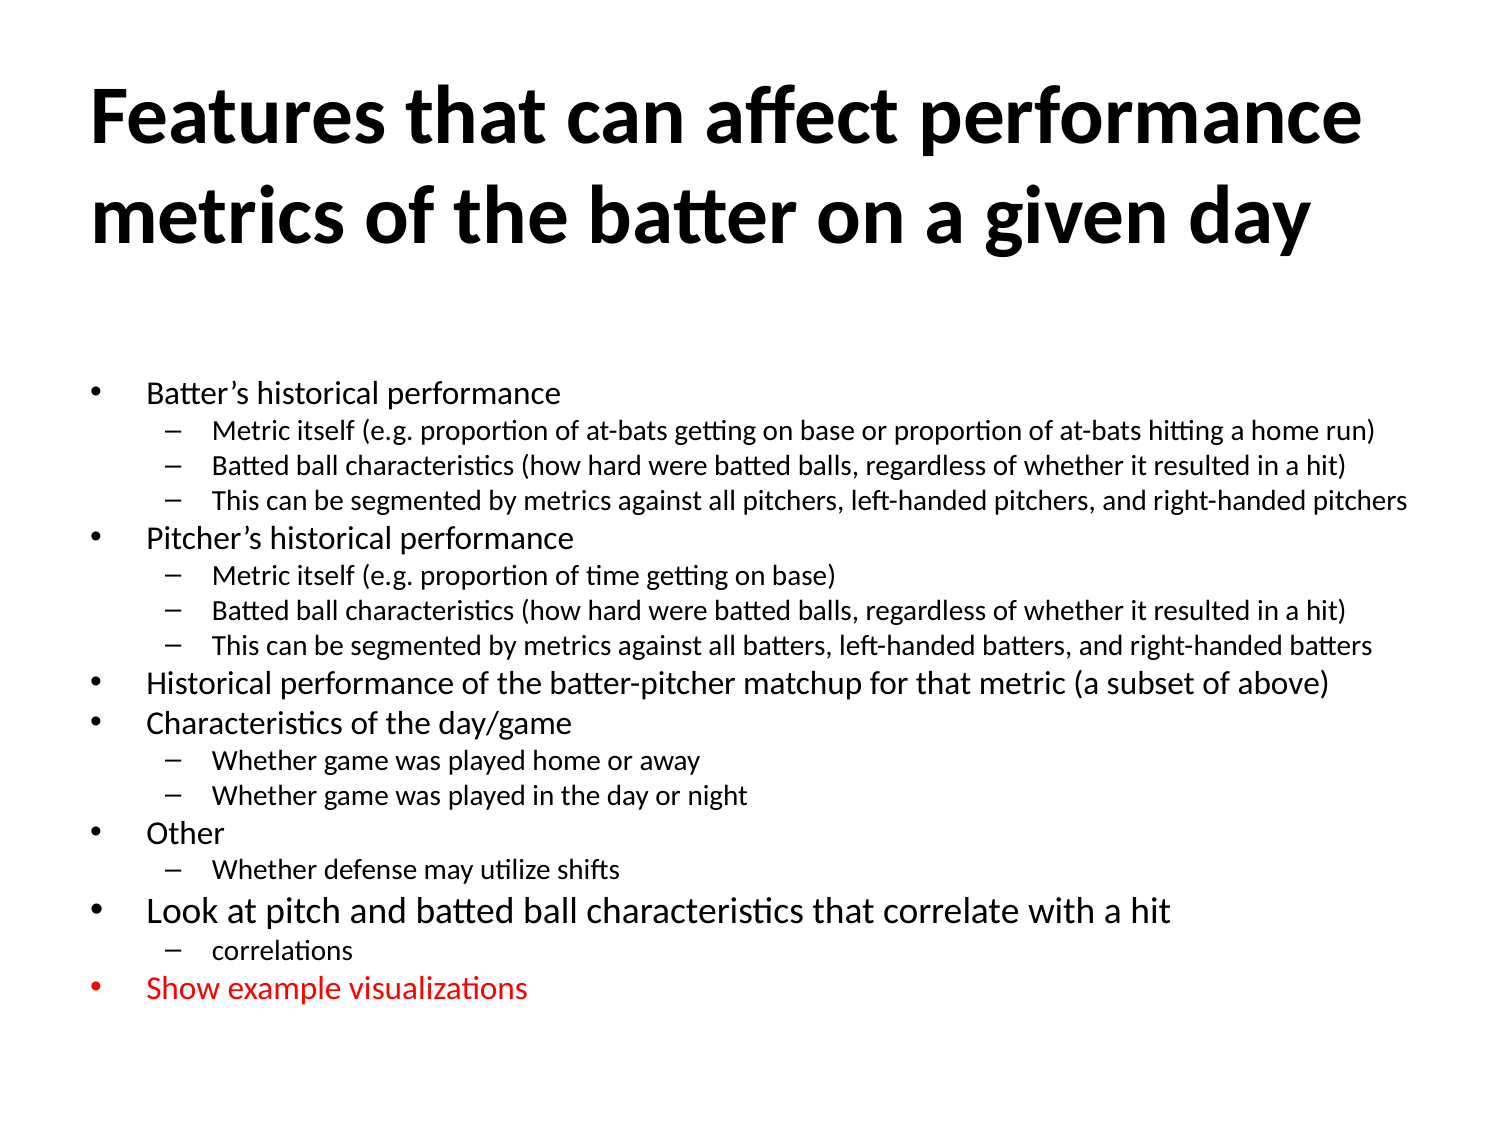

# Features that can affect performance metrics of the batter on a given day
Batter’s historical performance
Metric itself (e.g. proportion of at-bats getting on base or proportion of at-bats hitting a home run)
Batted ball characteristics (how hard were batted balls, regardless of whether it resulted in a hit)
This can be segmented by metrics against all pitchers, left-handed pitchers, and right-handed pitchers
Pitcher’s historical performance
Metric itself (e.g. proportion of time getting on base)
Batted ball characteristics (how hard were batted balls, regardless of whether it resulted in a hit)
This can be segmented by metrics against all batters, left-handed batters, and right-handed batters
Historical performance of the batter-pitcher matchup for that metric (a subset of above)
Characteristics of the day/game
Whether game was played home or away
Whether game was played in the day or night
Other
Whether defense may utilize shifts
Look at pitch and batted ball characteristics that correlate with a hit
correlations
Show example visualizations